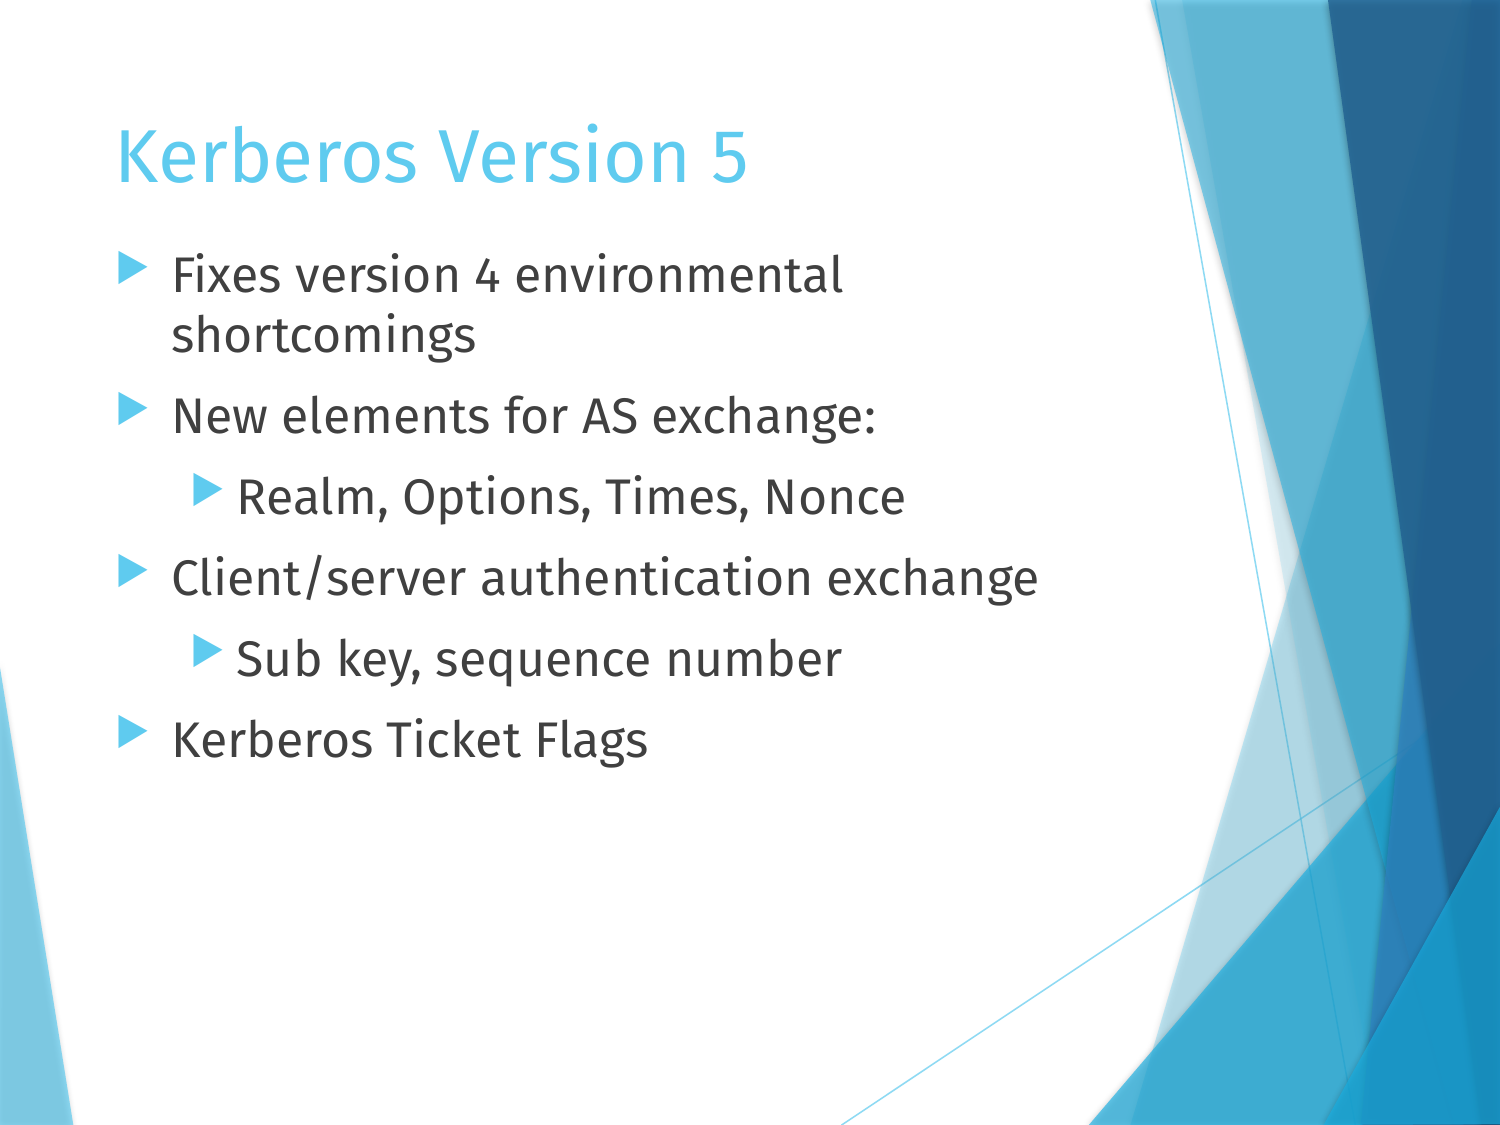

# Kerberos Version 5
Fixes version 4 environmental shortcomings
New elements for AS exchange:
Realm, Options, Times, Nonce
Client/server authentication exchange
Sub key, sequence number
Kerberos Ticket Flags